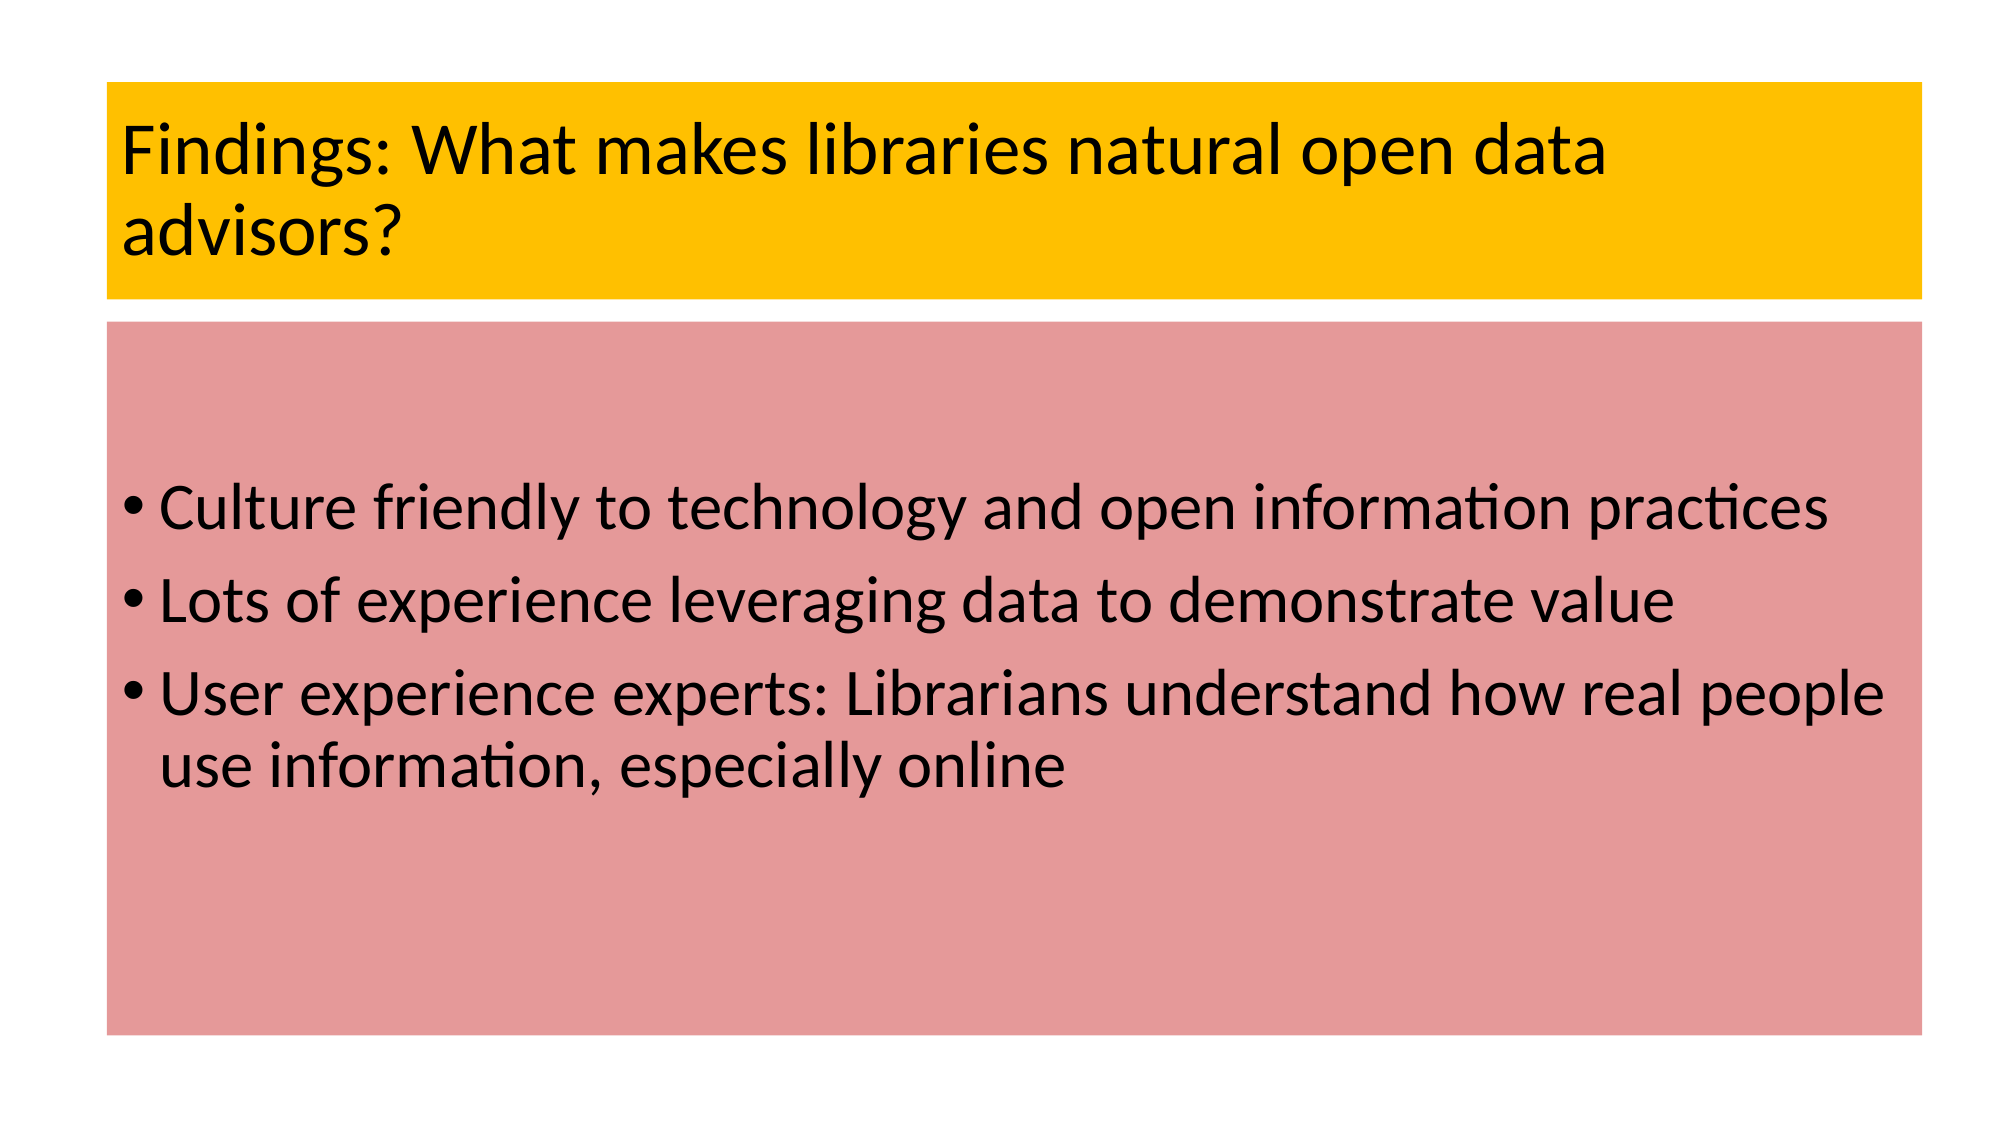

# Findings: What makes libraries natural open data advisors?
Culture friendly to technology and open information practices
Lots of experience leveraging data to demonstrate value
User experience experts: Librarians understand how real people use information, especially online